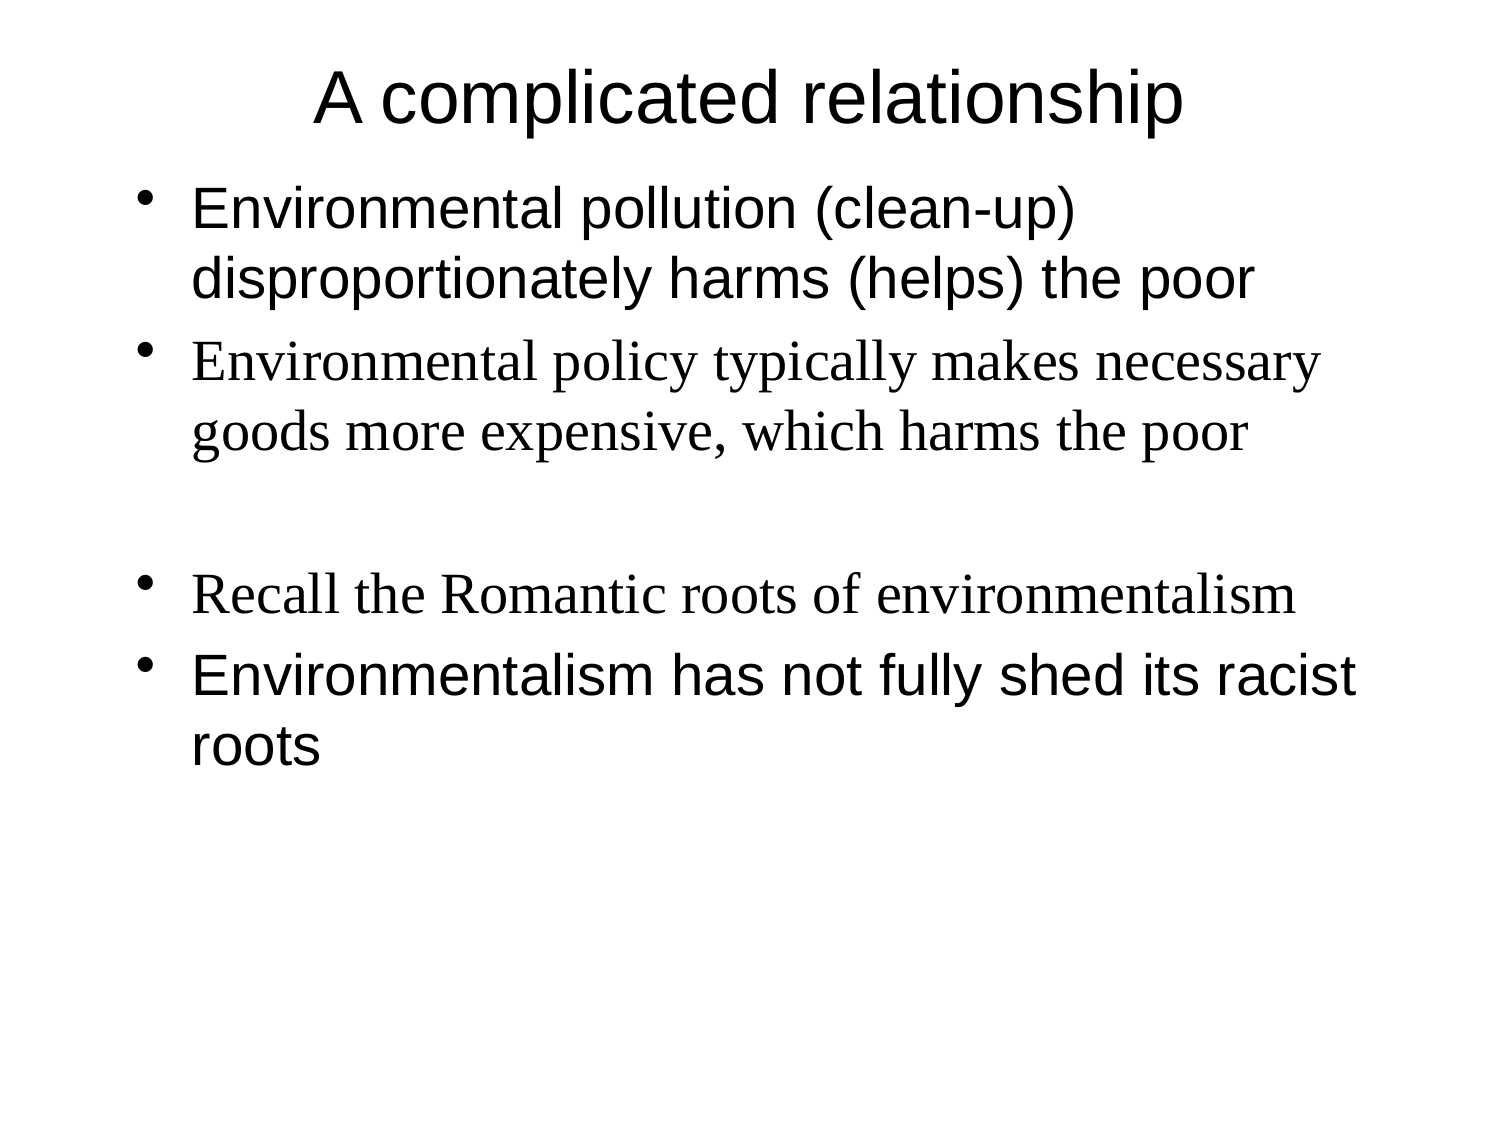

# A complicated relationship
Environmental pollution (clean-up) disproportionately harms (helps) the poor
Environmental policy typically makes necessary goods more expensive, which harms the poor

Recall the Romantic roots of environmentalism
Environmentalism has not fully shed its racist roots